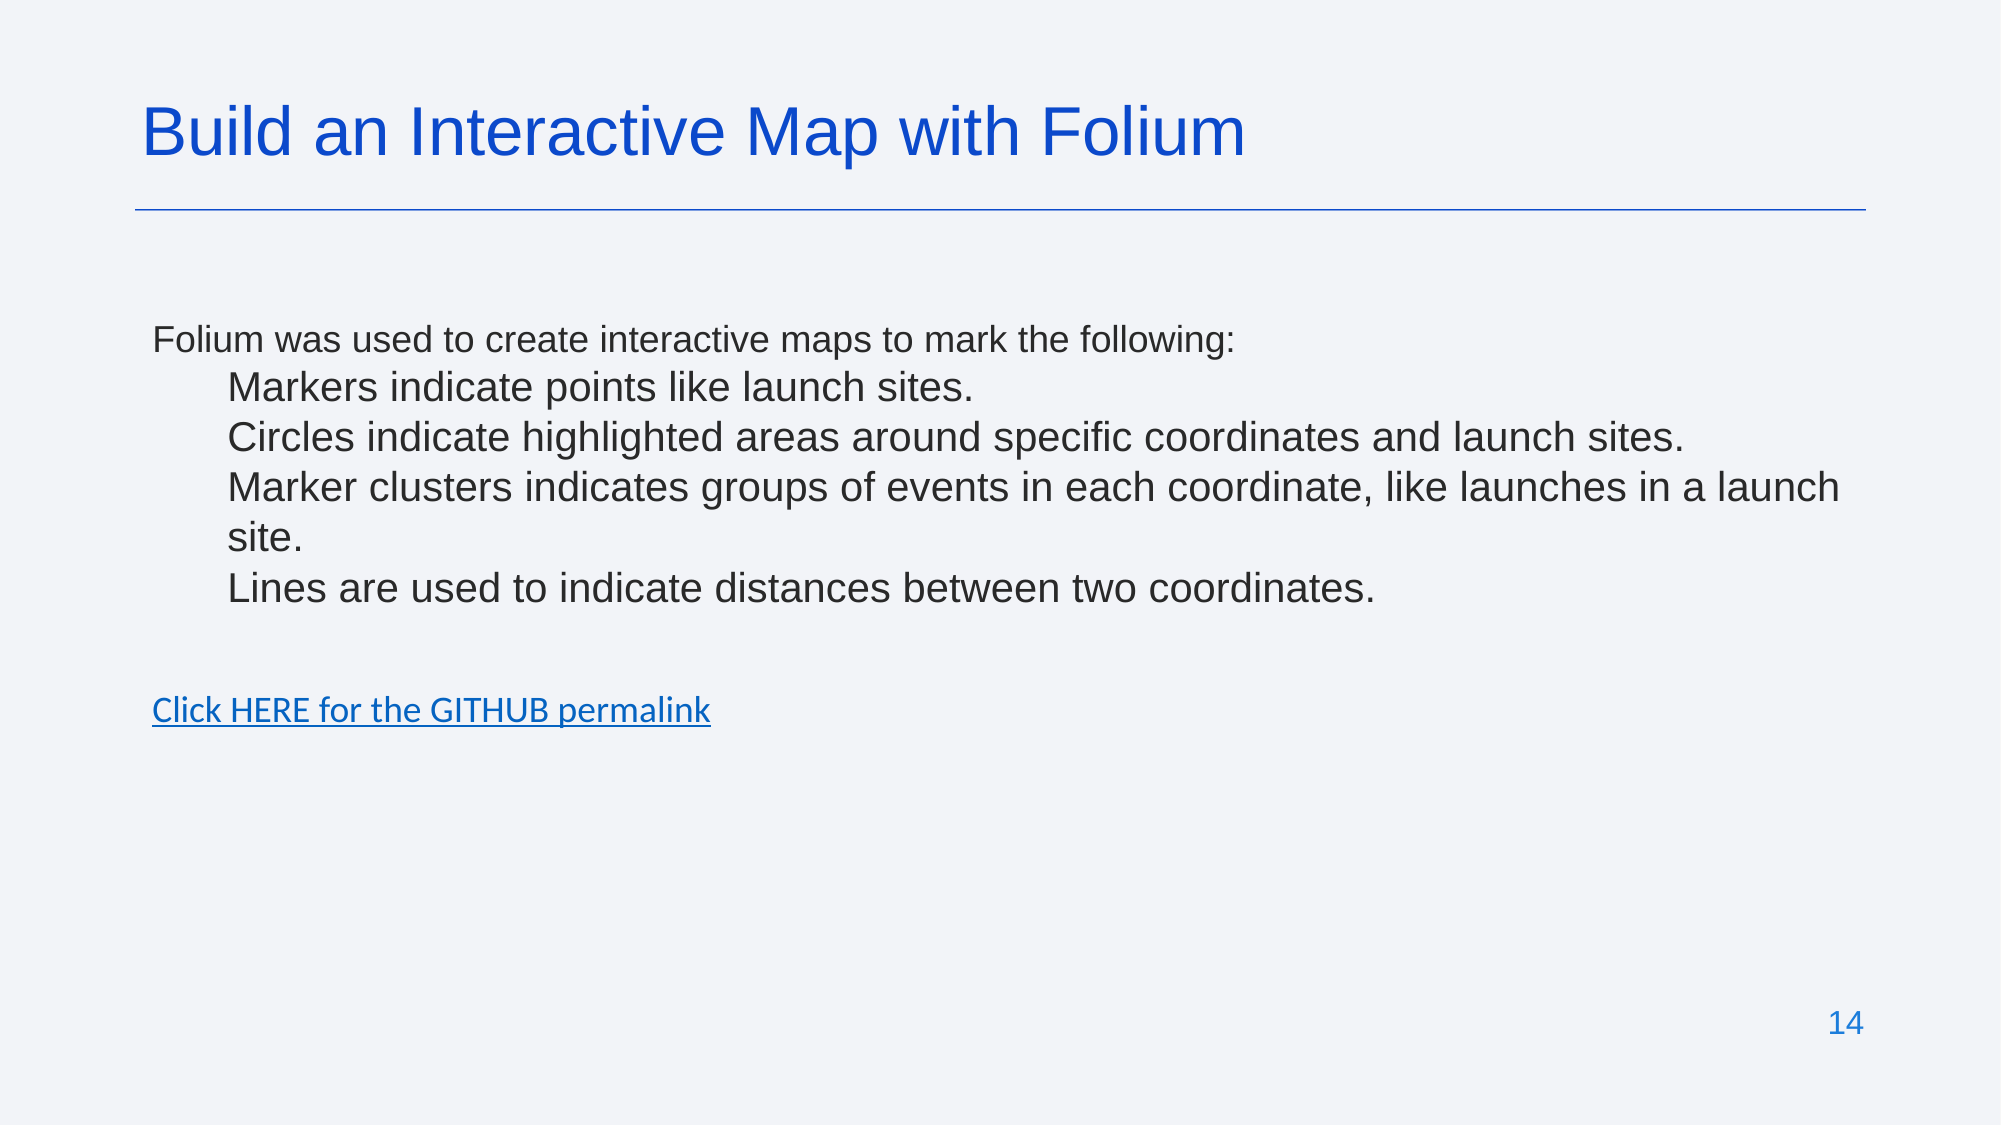

Build an Interactive Map with Folium
Folium was used to create interactive maps to mark the following:
Markers indicate points like launch sites.
Circles indicate highlighted areas around specific coordinates and launch sites.
Marker clusters indicates groups of events in each coordinate, like launches in a launch site.
Lines are used to indicate distances between two coordinates.

Click HERE for the GITHUB permalink

14